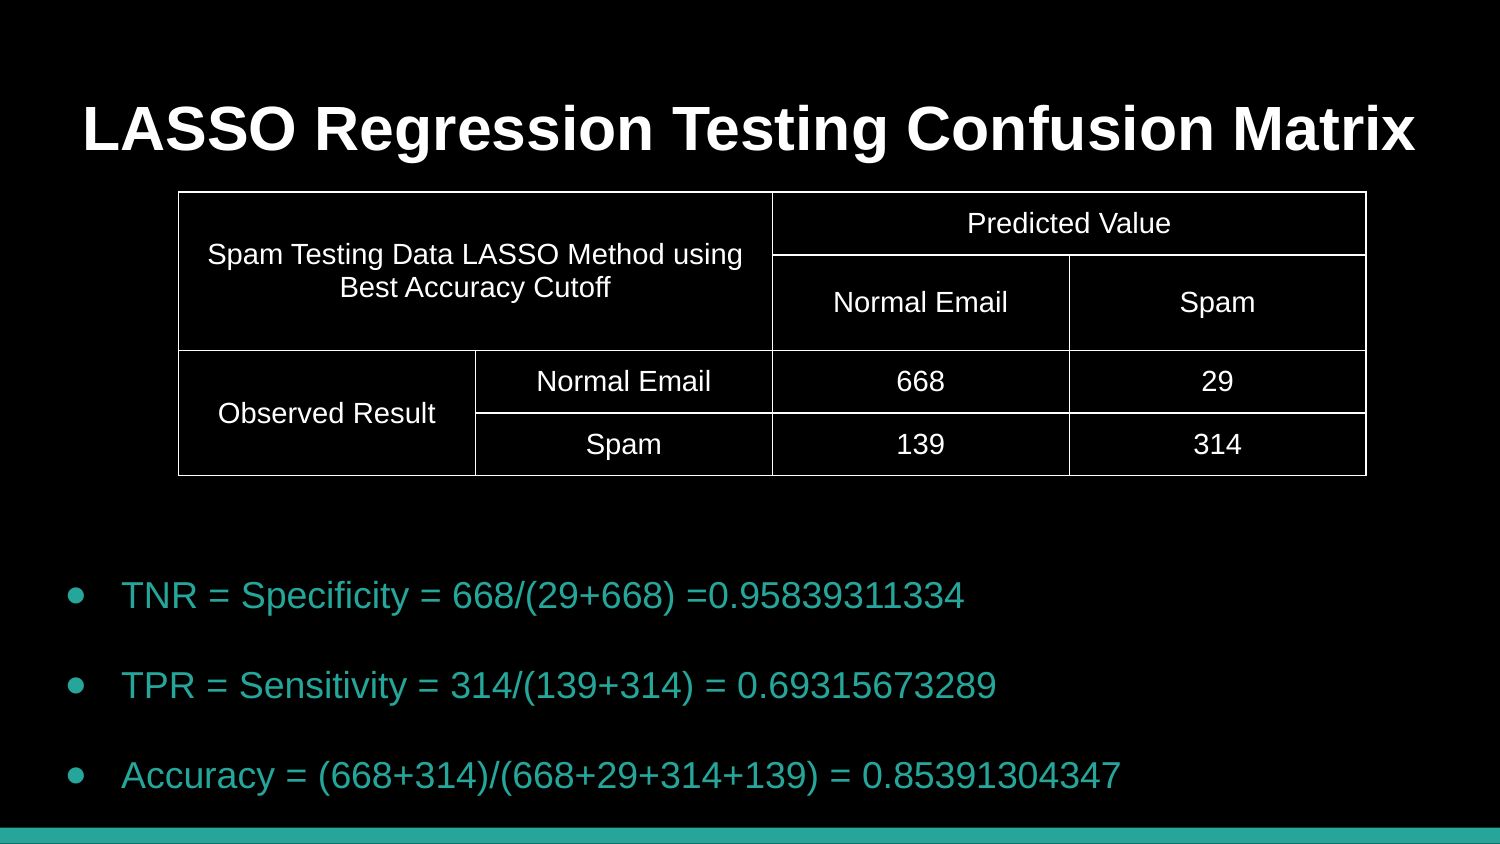

# LASSO Regression Testing Confusion Matrix
| Spam Testing Data LASSO Method using Best Accuracy Cutoff |  | Predicted Value |  |
| --- | --- | --- | --- |
|  |  | Normal Email | Spam |
| Observed Result | Normal Email | 668 | 29 |
|  | Spam | 139 | 314 |
TNR = Specificity = 668/(29+668) =0.95839311334
TPR = Sensitivity = 314/(139+314) = 0.69315673289
Accuracy = (668+314)/(668+29+314+139) = 0.85391304347